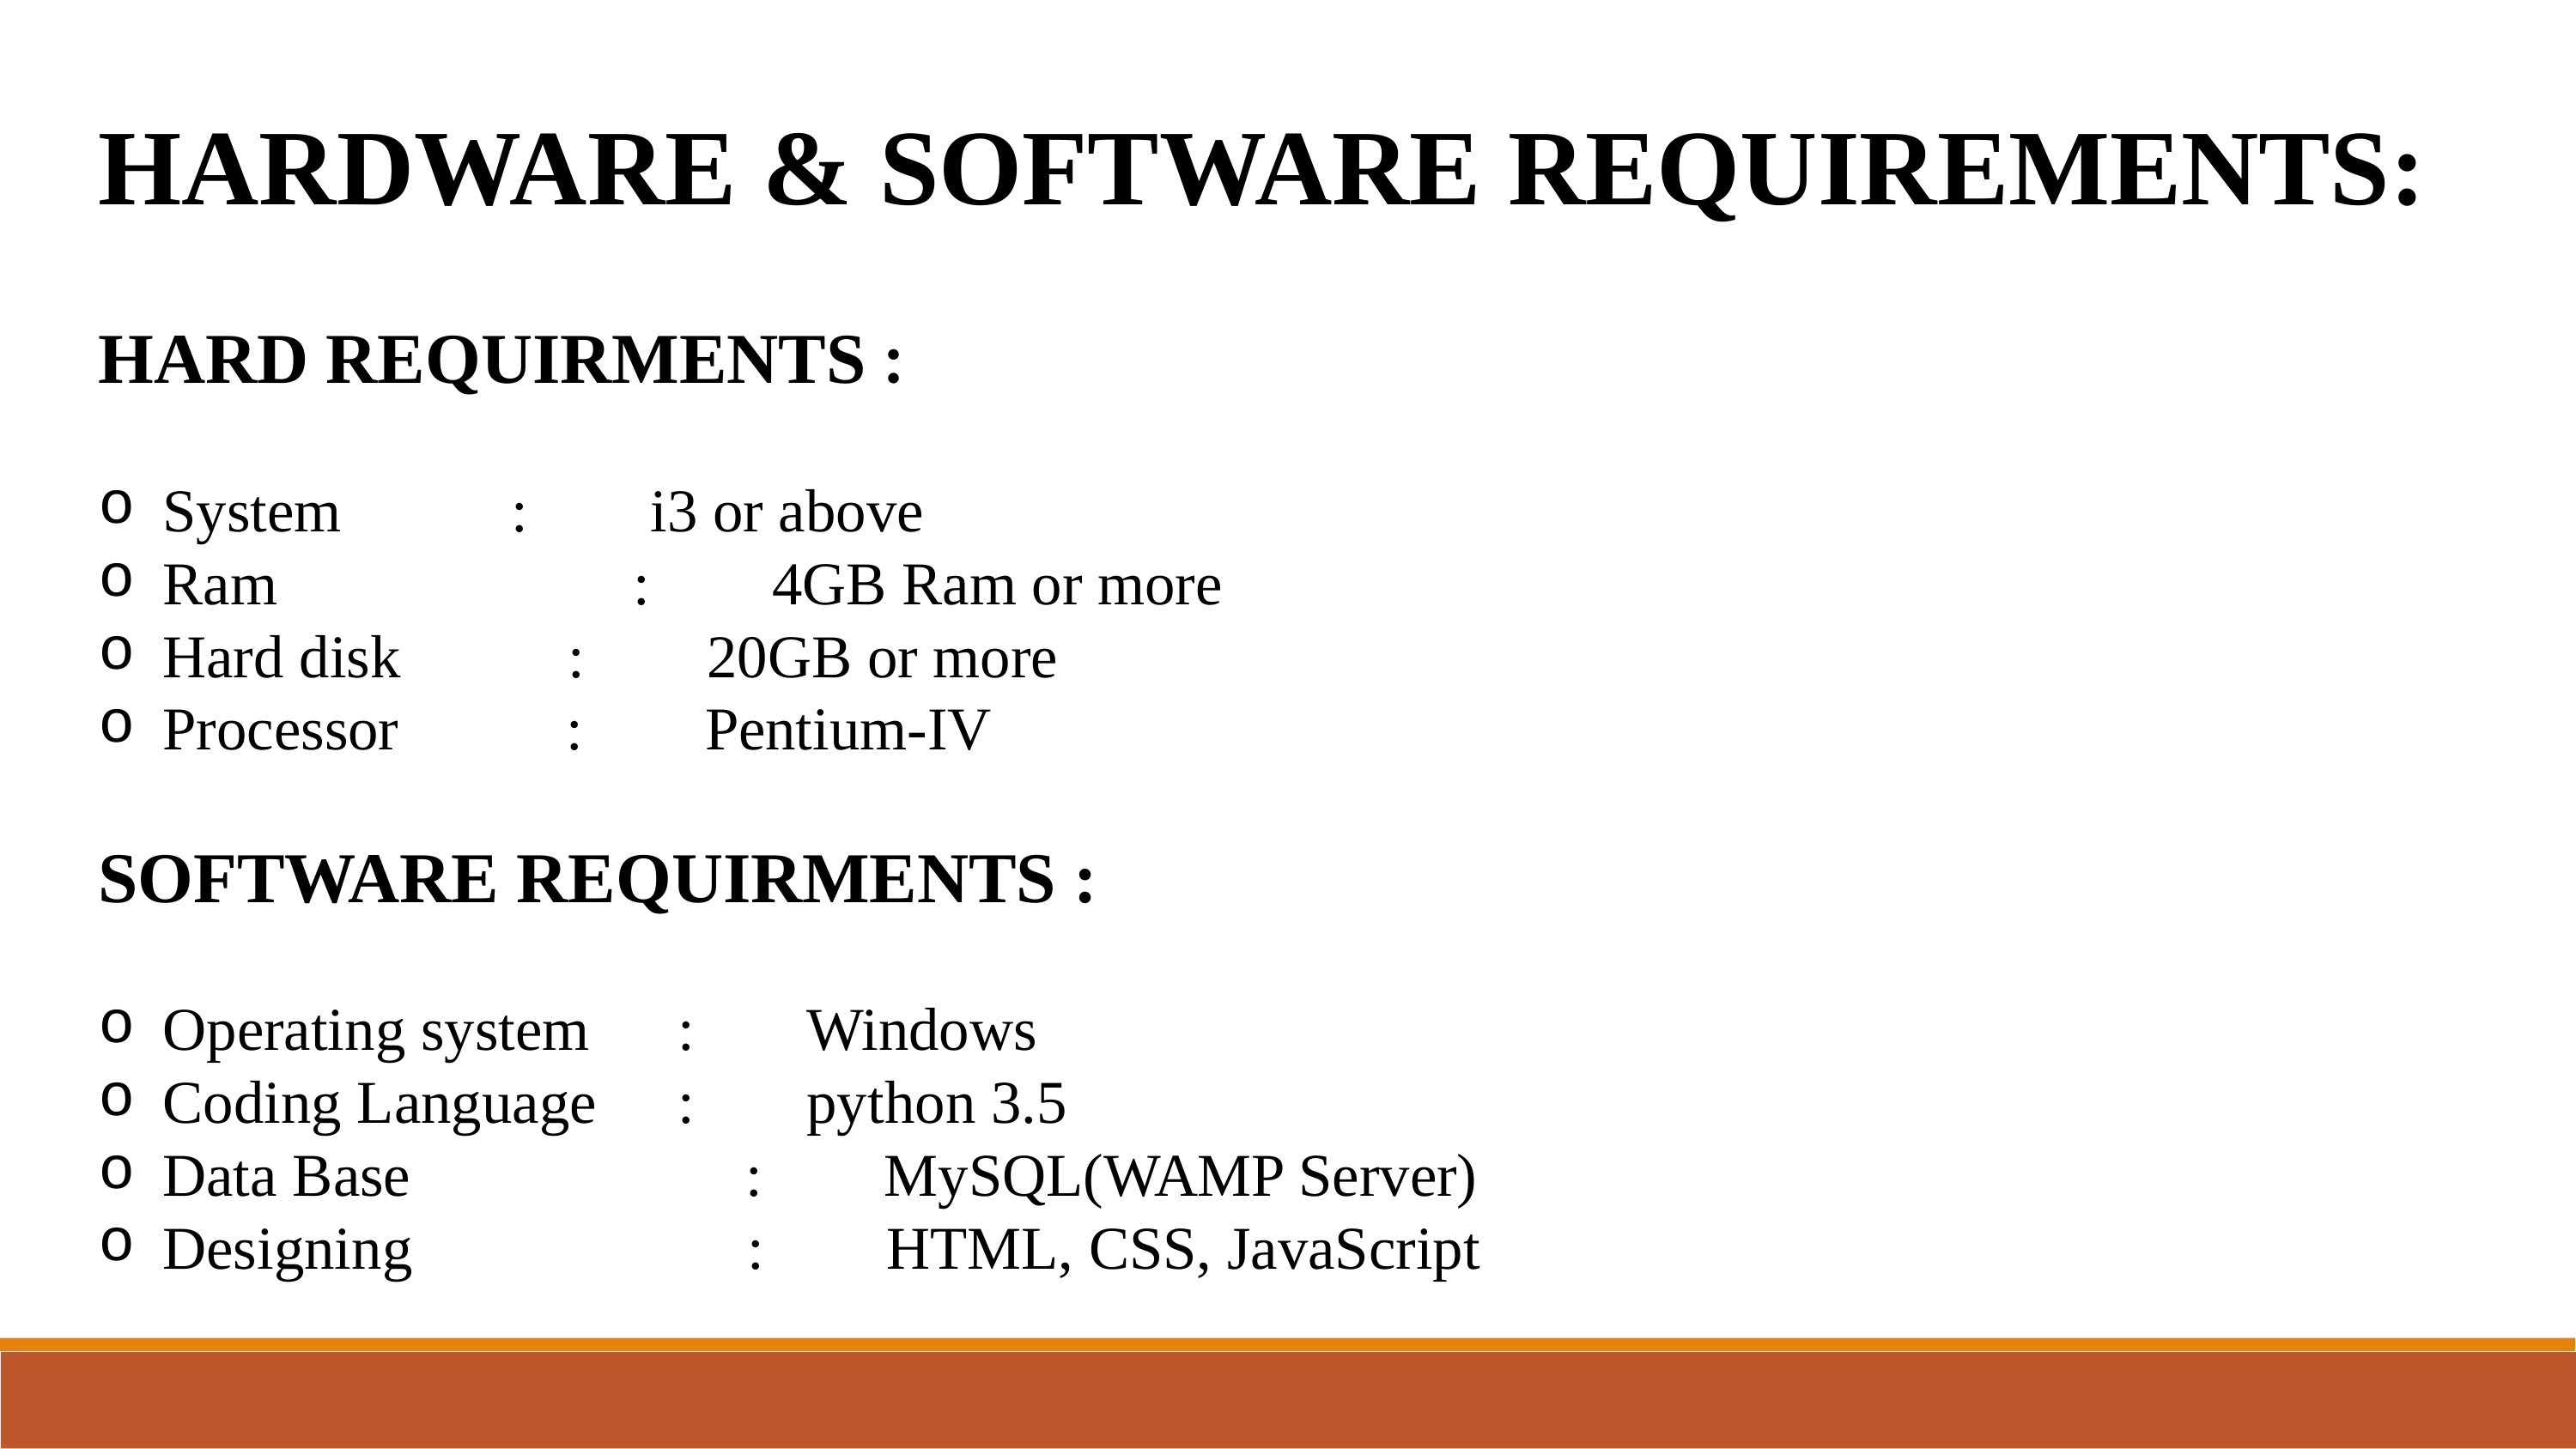

HARDWARE & SOFTWARE REQUIREMENTS:

HARD REQUIRMENTS :

System   	      :        i3 or above
Ram   	              :        4GB Ram or more
Hard disk           :        20GB or more
Processor           :        Pentium-IV

SOFTWARE REQUIRMENTS :

Operating system  	:  	Windows
Coding Language   	: 	python 3.5
Data Base                      :        MySQL(WAMP Server)
Designing                      :        HTML, CSS, JavaScript